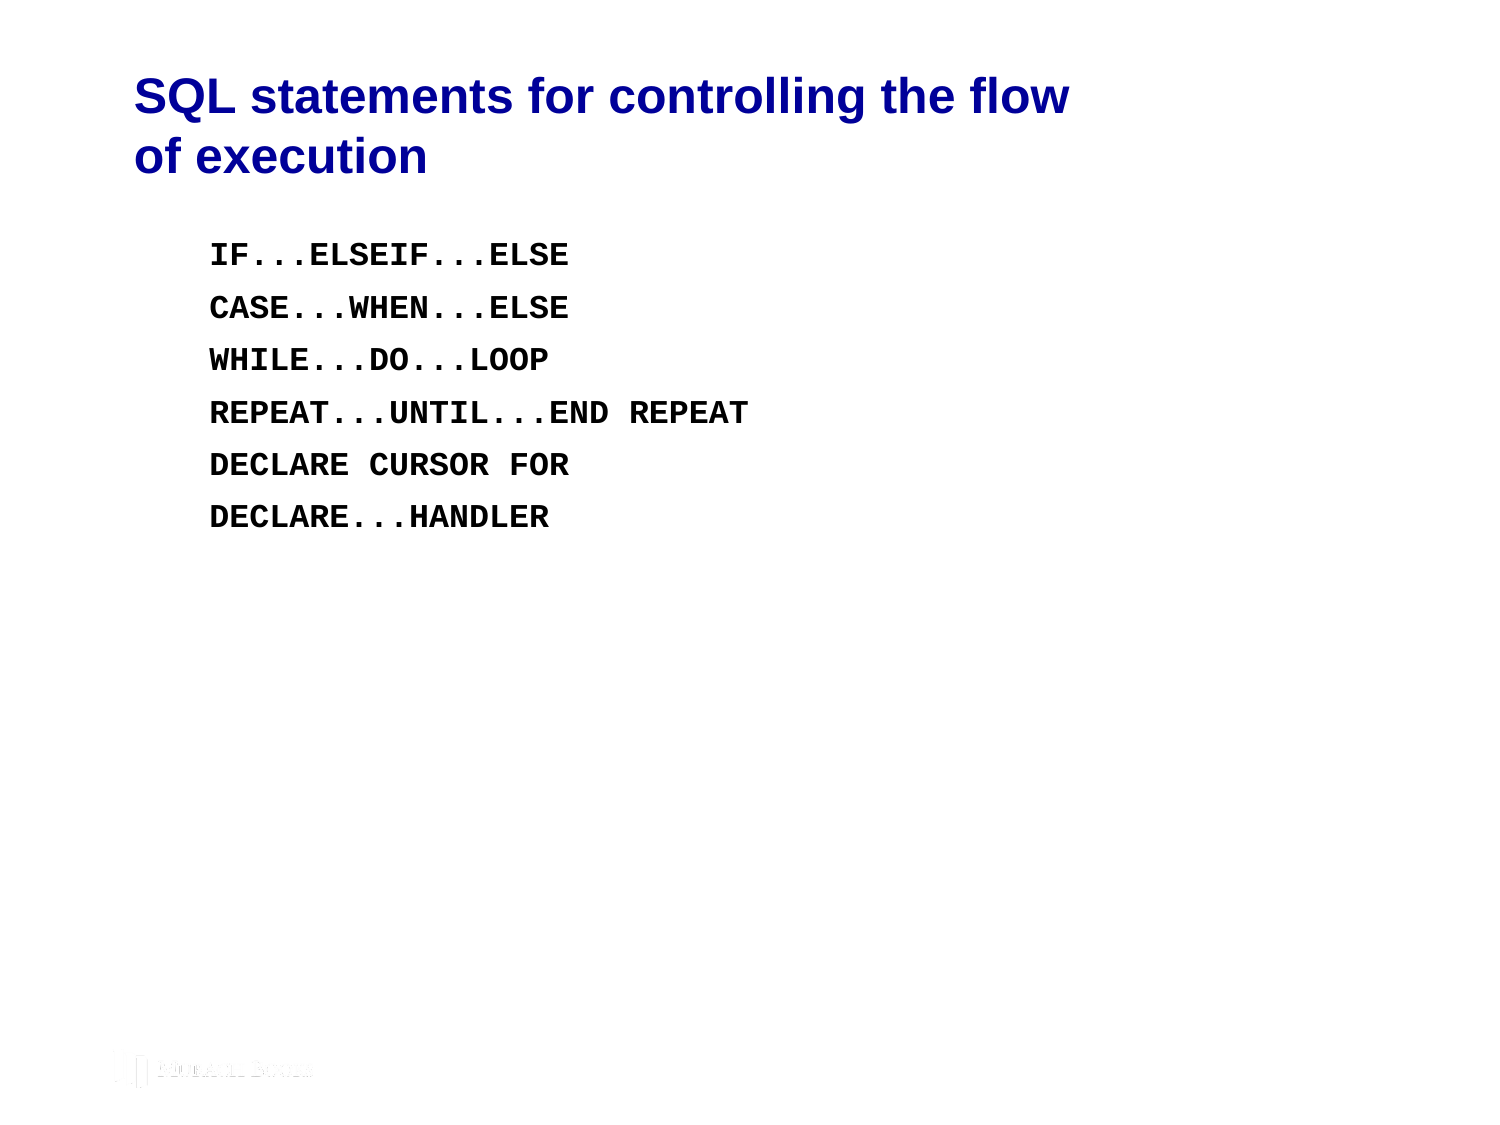

# SQL statements for controlling the flow of execution
IF...ELSEIF...ELSE
CASE...WHEN...ELSE
WHILE...DO...LOOP
REPEAT...UNTIL...END REPEAT
DECLARE CURSOR FOR
DECLARE...HANDLER

© 2019, Mike Murach & Associates, Inc.
Murach’s MySQL 3rd Edition

C13, Slide 127